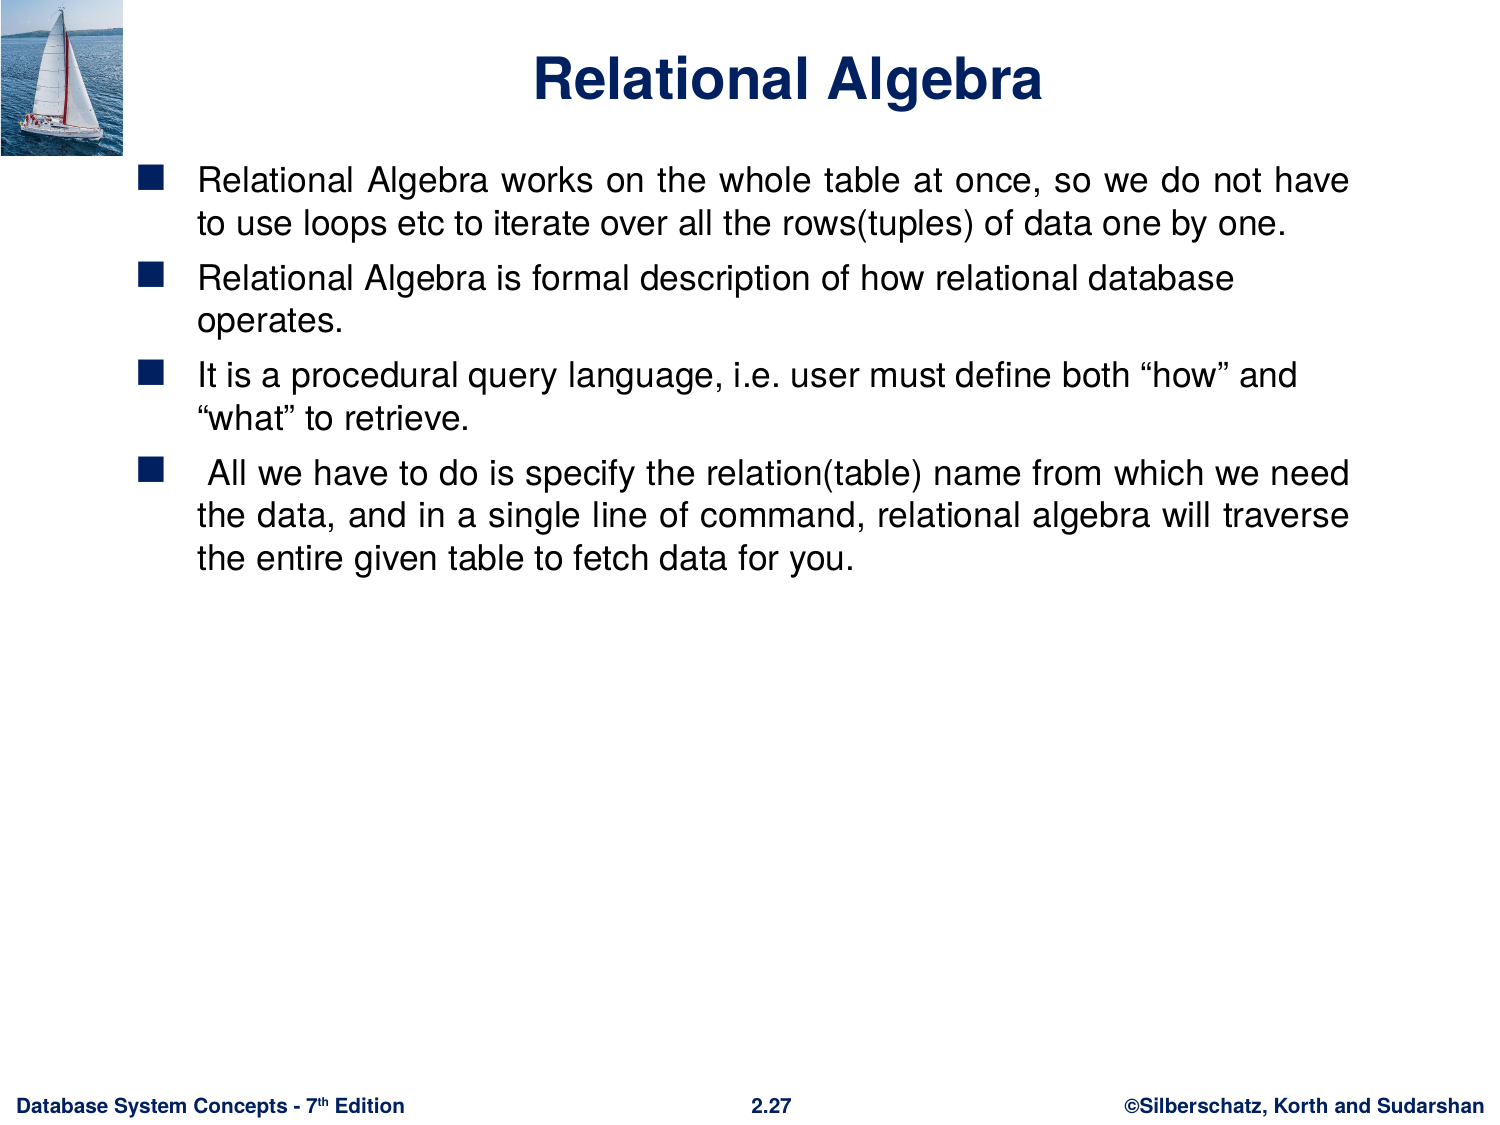

# Relational Algebra
Relational Algebra works on the whole table at once, so we do not have to use loops etc to iterate over all the rows(tuples) of data one by one.
Relational Algebra is formal description of how relational database operates.
It is a procedural query language, i.e. user must define both “how” and “what” to retrieve.
 All we have to do is specify the relation(table) name from which we need the data, and in a single line of command, relational algebra will traverse the entire given table to fetch data for you.